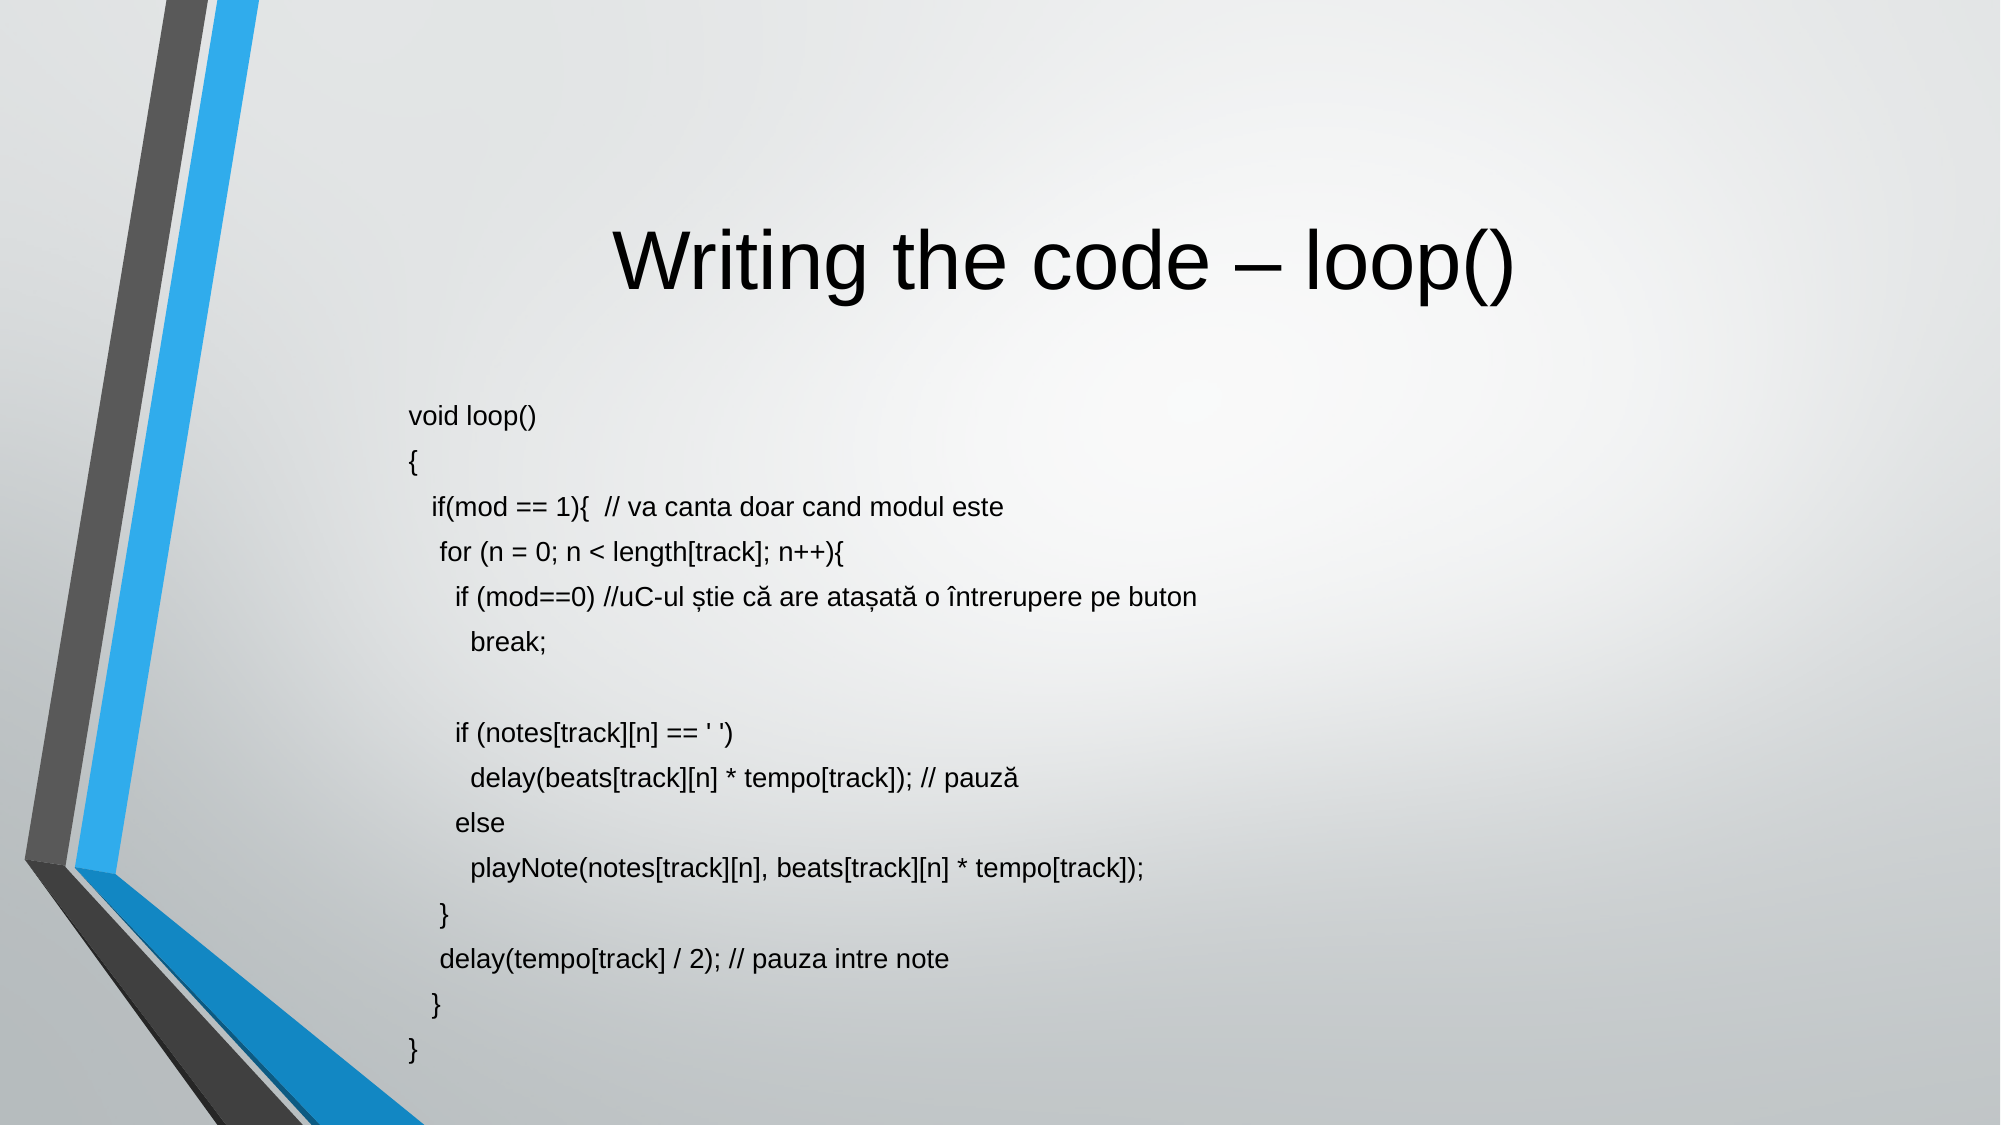

# Writing the code – loop()
void loop()
{
   if(mod == 1){  // va canta doar cand modul este
    for (n = 0; n < length[track]; n++){
      if (mod==0) //uC-ul știe că are atașată o întrerupere pe buton
        break;

      if (notes[track][n] == ' ')
        delay(beats[track][n] * tempo[track]); // pauză
      else
        playNote(notes[track][n], beats[track][n] * tempo[track]);
    }
    delay(tempo[track] / 2); // pauza intre note
   }
}